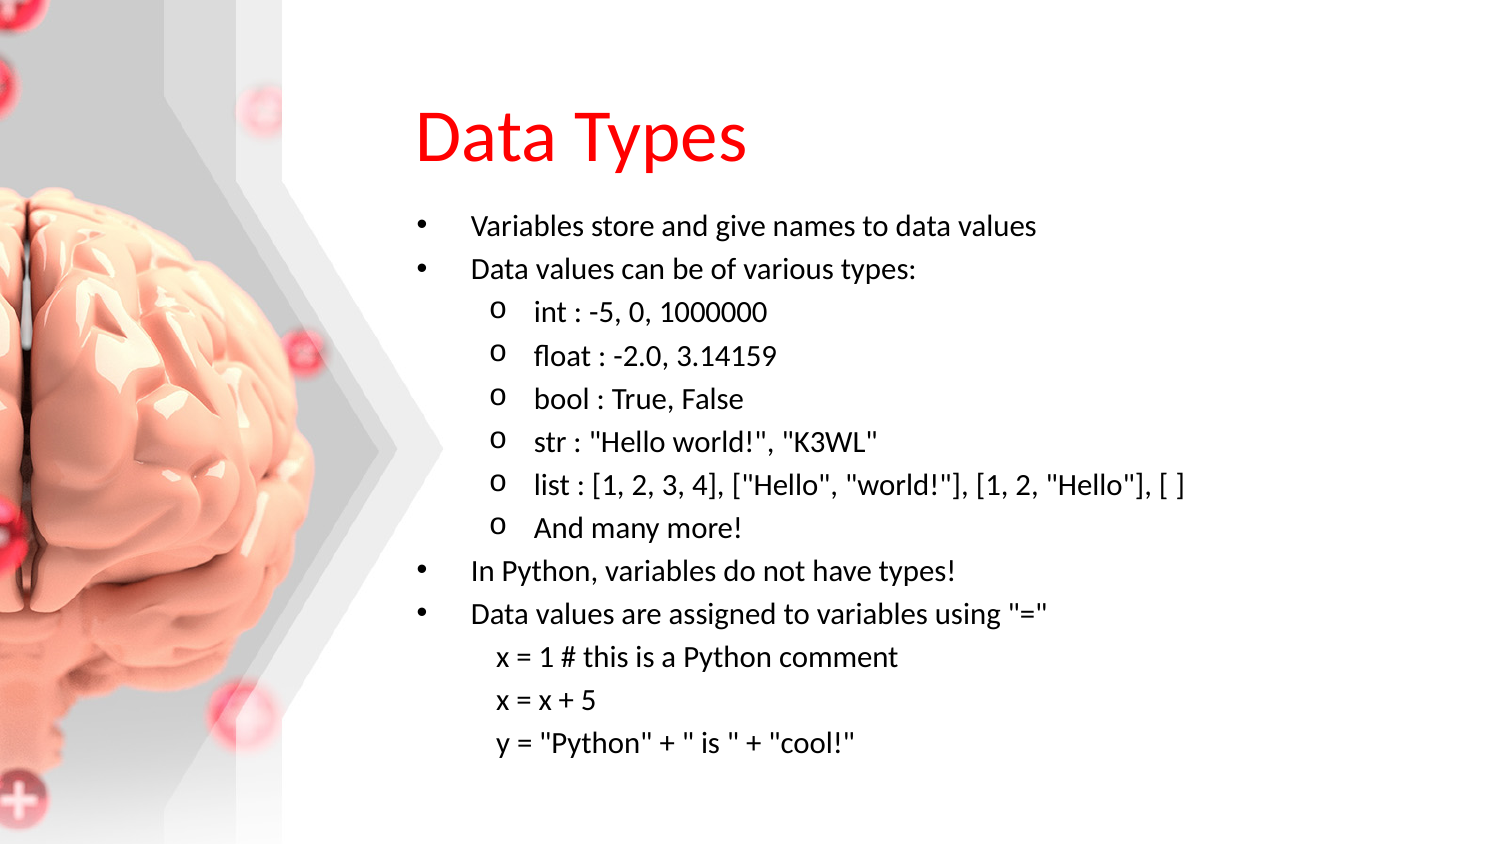

# Data Types
Variables store and give names to data values
Data values can be of various types:
int : -5, 0, 1000000
float : -2.0, 3.14159
bool : True, False
str : "Hello world!", "K3WL"
list : [1, 2, 3, 4], ["Hello", "world!"], [1, 2, "Hello"], [ ]
And many more!
In Python, variables do not have types!
Data values are assigned to variables using "="
	x = 1 # this is a Python comment
	x = x + 5
	y = "Python" + " is " + "cool!"